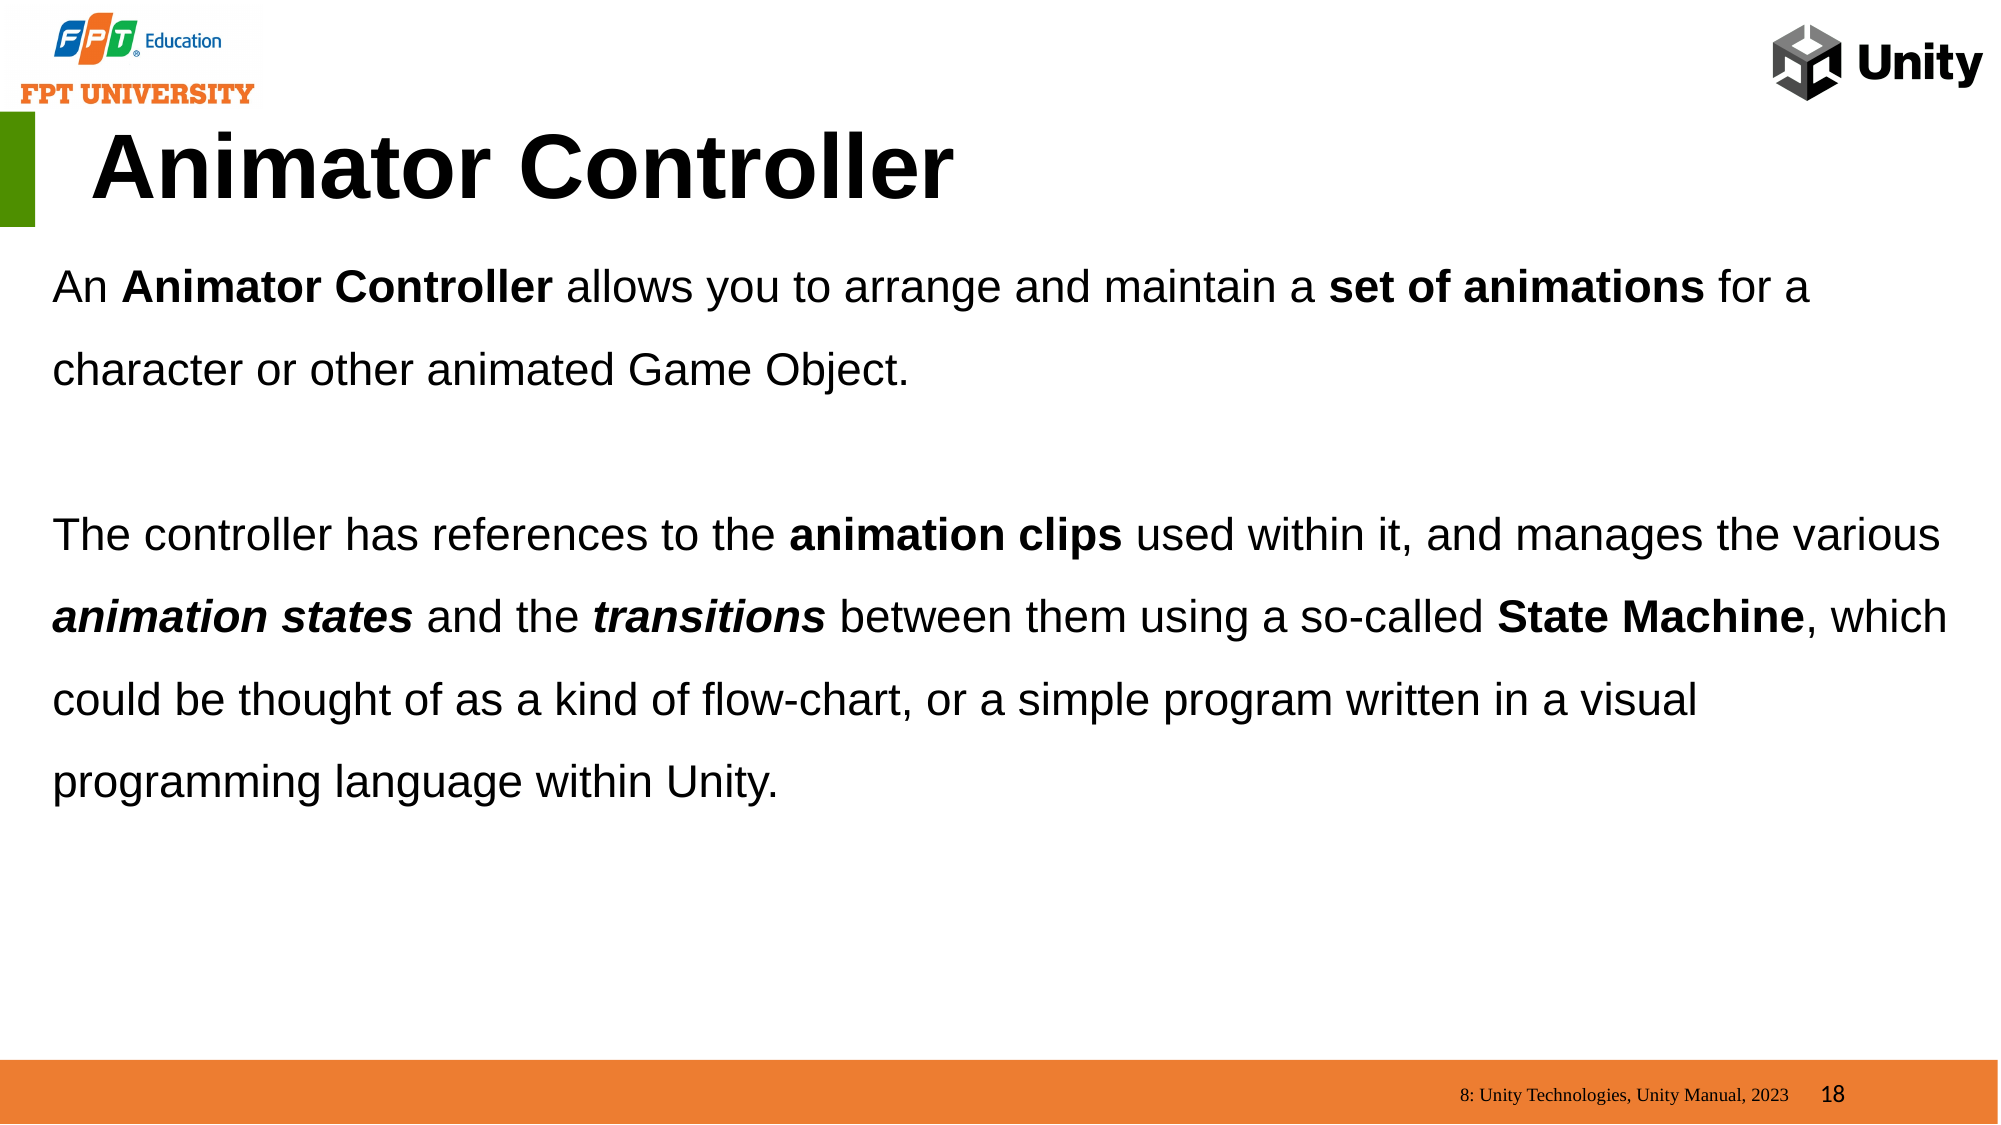

Animator Controller
An Animator Controller allows you to arrange and maintain a set of animations for a character or other animated Game Object.

The controller has references to the animation clips used within it, and manages the various animation states and the transitions between them using a so-called State Machine, which could be thought of as a kind of flow-chart, or a simple program written in a visual programming language within Unity.
18
8: Unity Technologies, Unity Manual, 2023